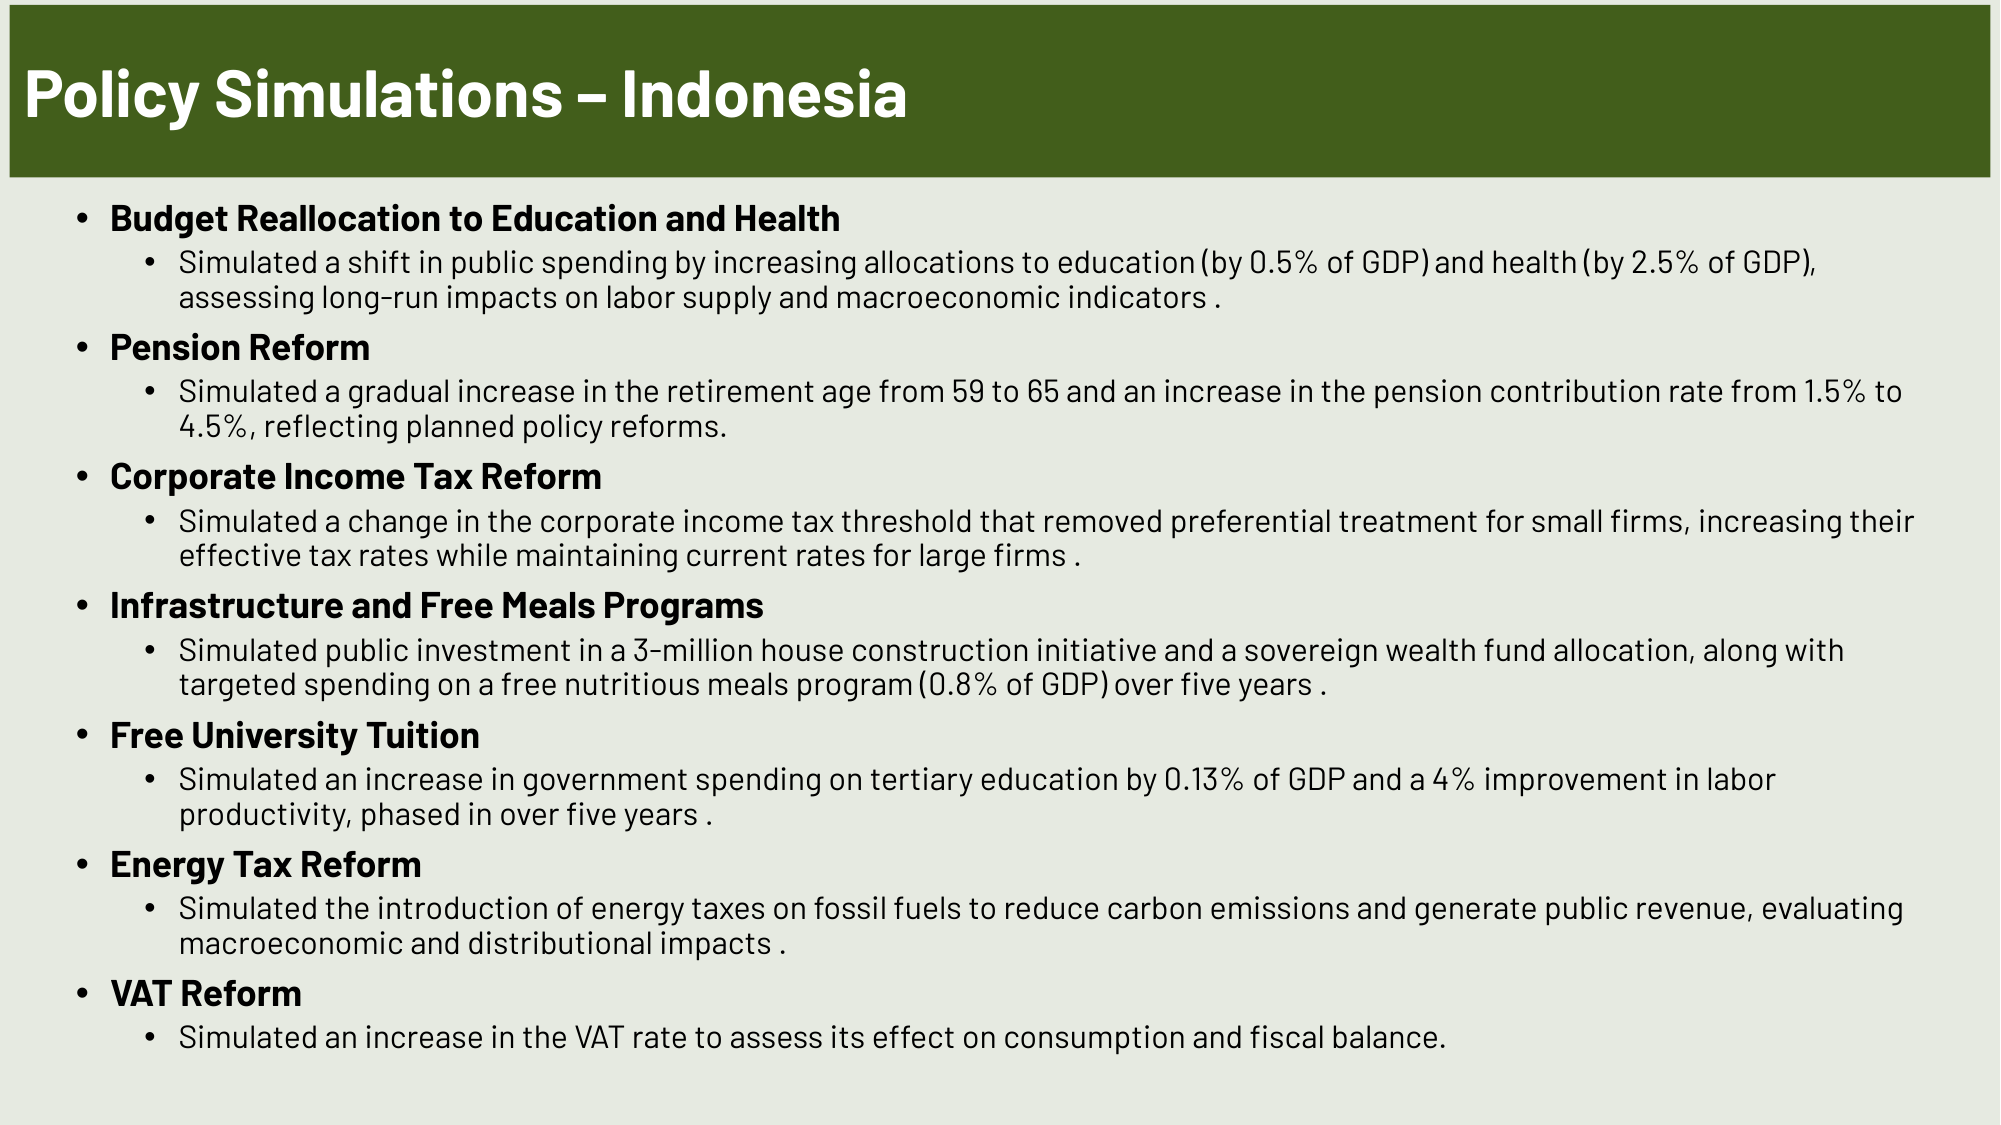

Policy Simulations – Indonesia
Budget Reallocation to Education and Health
Simulated a shift in public spending by increasing allocations to education (by 0.5% of GDP) and health (by 2.5% of GDP), assessing long-run impacts on labor supply and macroeconomic indicators .
Pension Reform
Simulated a gradual increase in the retirement age from 59 to 65 and an increase in the pension contribution rate from 1.5% to 4.5%, reflecting planned policy reforms.
Corporate Income Tax Reform
Simulated a change in the corporate income tax threshold that removed preferential treatment for small firms, increasing their effective tax rates while maintaining current rates for large firms .
Infrastructure and Free Meals Programs
Simulated public investment in a 3-million house construction initiative and a sovereign wealth fund allocation, along with targeted spending on a free nutritious meals program (0.8% of GDP) over five years .
Free University Tuition
Simulated an increase in government spending on tertiary education by 0.13% of GDP and a 4% improvement in labor productivity, phased in over five years .
Energy Tax Reform
Simulated the introduction of energy taxes on fossil fuels to reduce carbon emissions and generate public revenue, evaluating macroeconomic and distributional impacts .
VAT Reform
Simulated an increase in the VAT rate to assess its effect on consumption and fiscal balance.